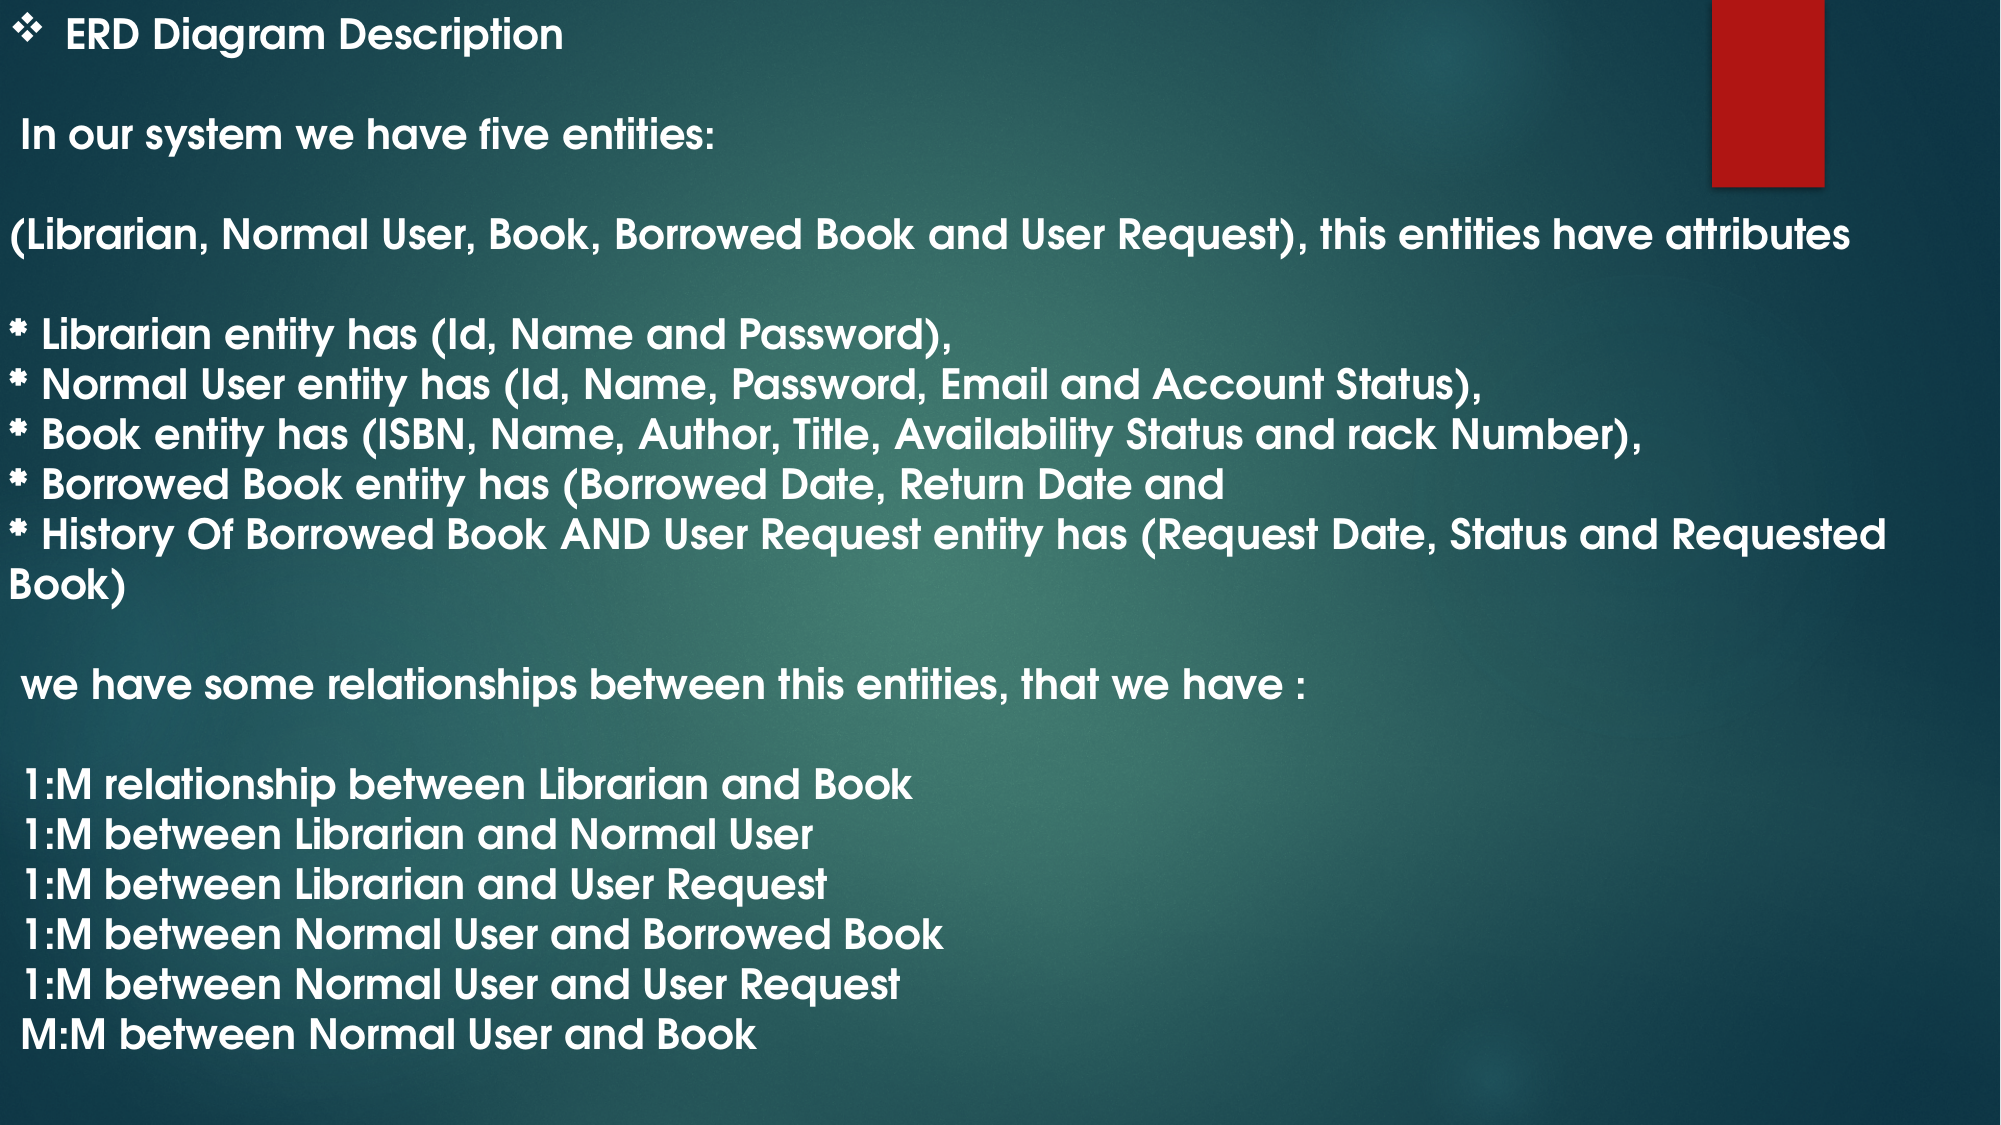

ERD Diagram Description

 In our system we have five entities:

(Librarian, Normal User, Book, Borrowed Book and User Request), this entities have attributes

* Librarian entity has (Id, Name and Password),
* Normal User entity has (Id, Name, Password, Email and Account Status),
* Book entity has (ISBN, Name, Author, Title, Availability Status and rack Number),
* Borrowed Book entity has (Borrowed Date, Return Date and
* History Of Borrowed Book AND User Request entity has (Request Date, Status and Requested Book)

 we have some relationships between this entities, that we have :

 1:M relationship between Librarian and Book
 1:M between Librarian and Normal User
 1:M between Librarian and User Request
 1:M between Normal User and Borrowed Book
 1:M between Normal User and User Request
 M:M between Normal User and Book
#